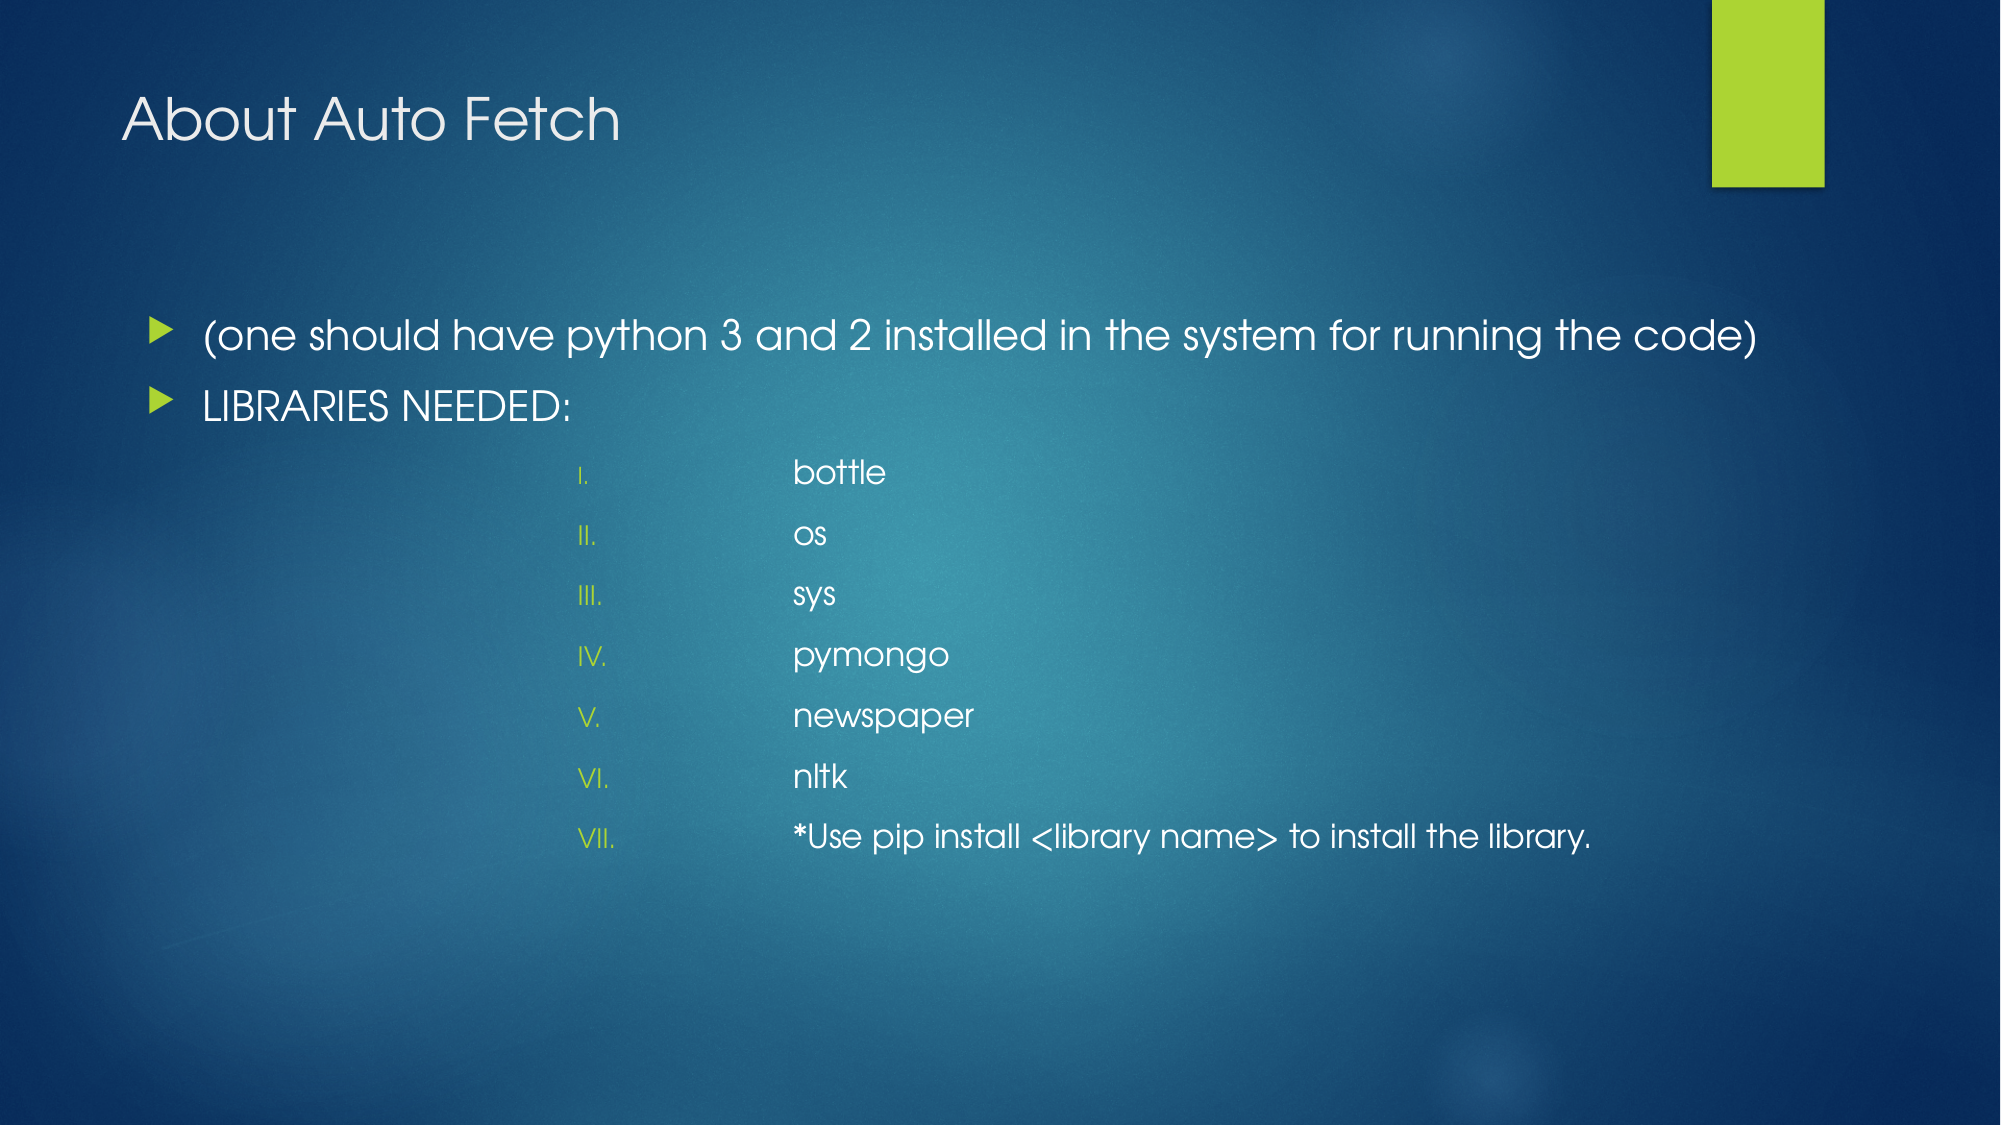

# About Auto Fetch
(one should have python 3 and 2 installed in the system for running the code)
LIBRARIES NEEDED:
	bottle
	os
	sys
	pymongo
	newspaper
	nltk
	*Use pip install <library name> to install the library.